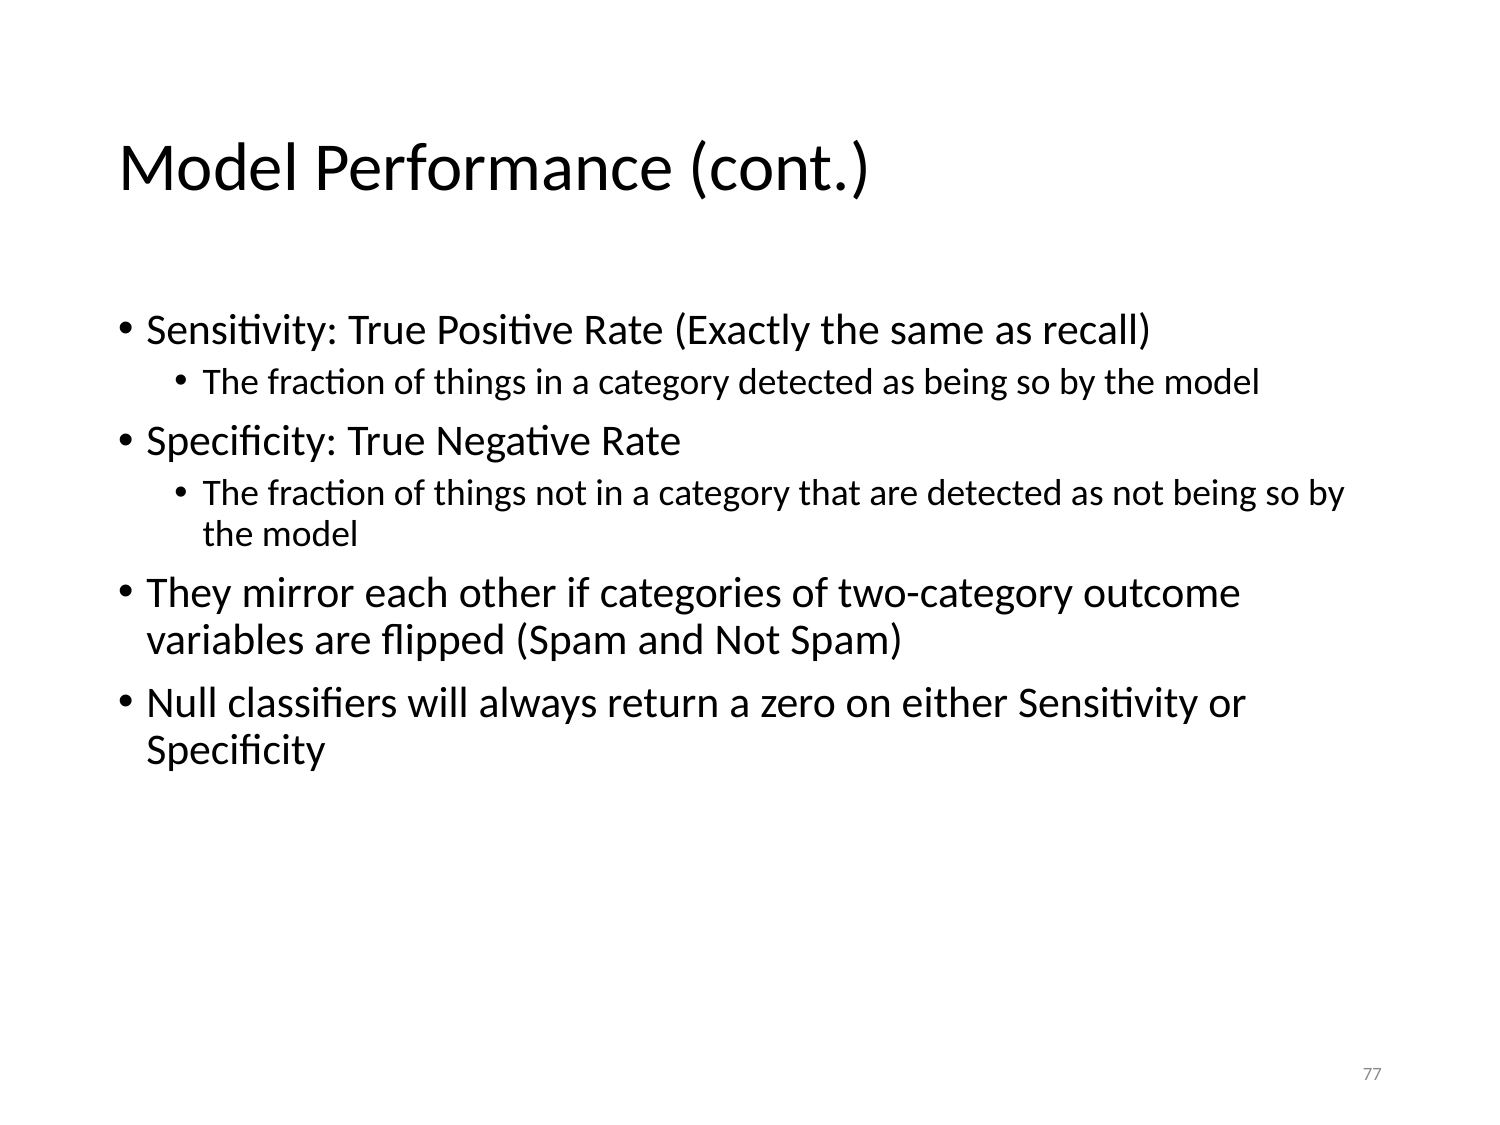

# Model Performance (cont.)
Sensitivity: True Positive Rate (Exactly the same as recall)
The fraction of things in a category detected as being so by the model
Specificity: True Negative Rate
The fraction of things not in a category that are detected as not being so by the model
They mirror each other if categories of two-category outcome variables are flipped (Spam and Not Spam)
Null classifiers will always return a zero on either Sensitivity or Specificity
77